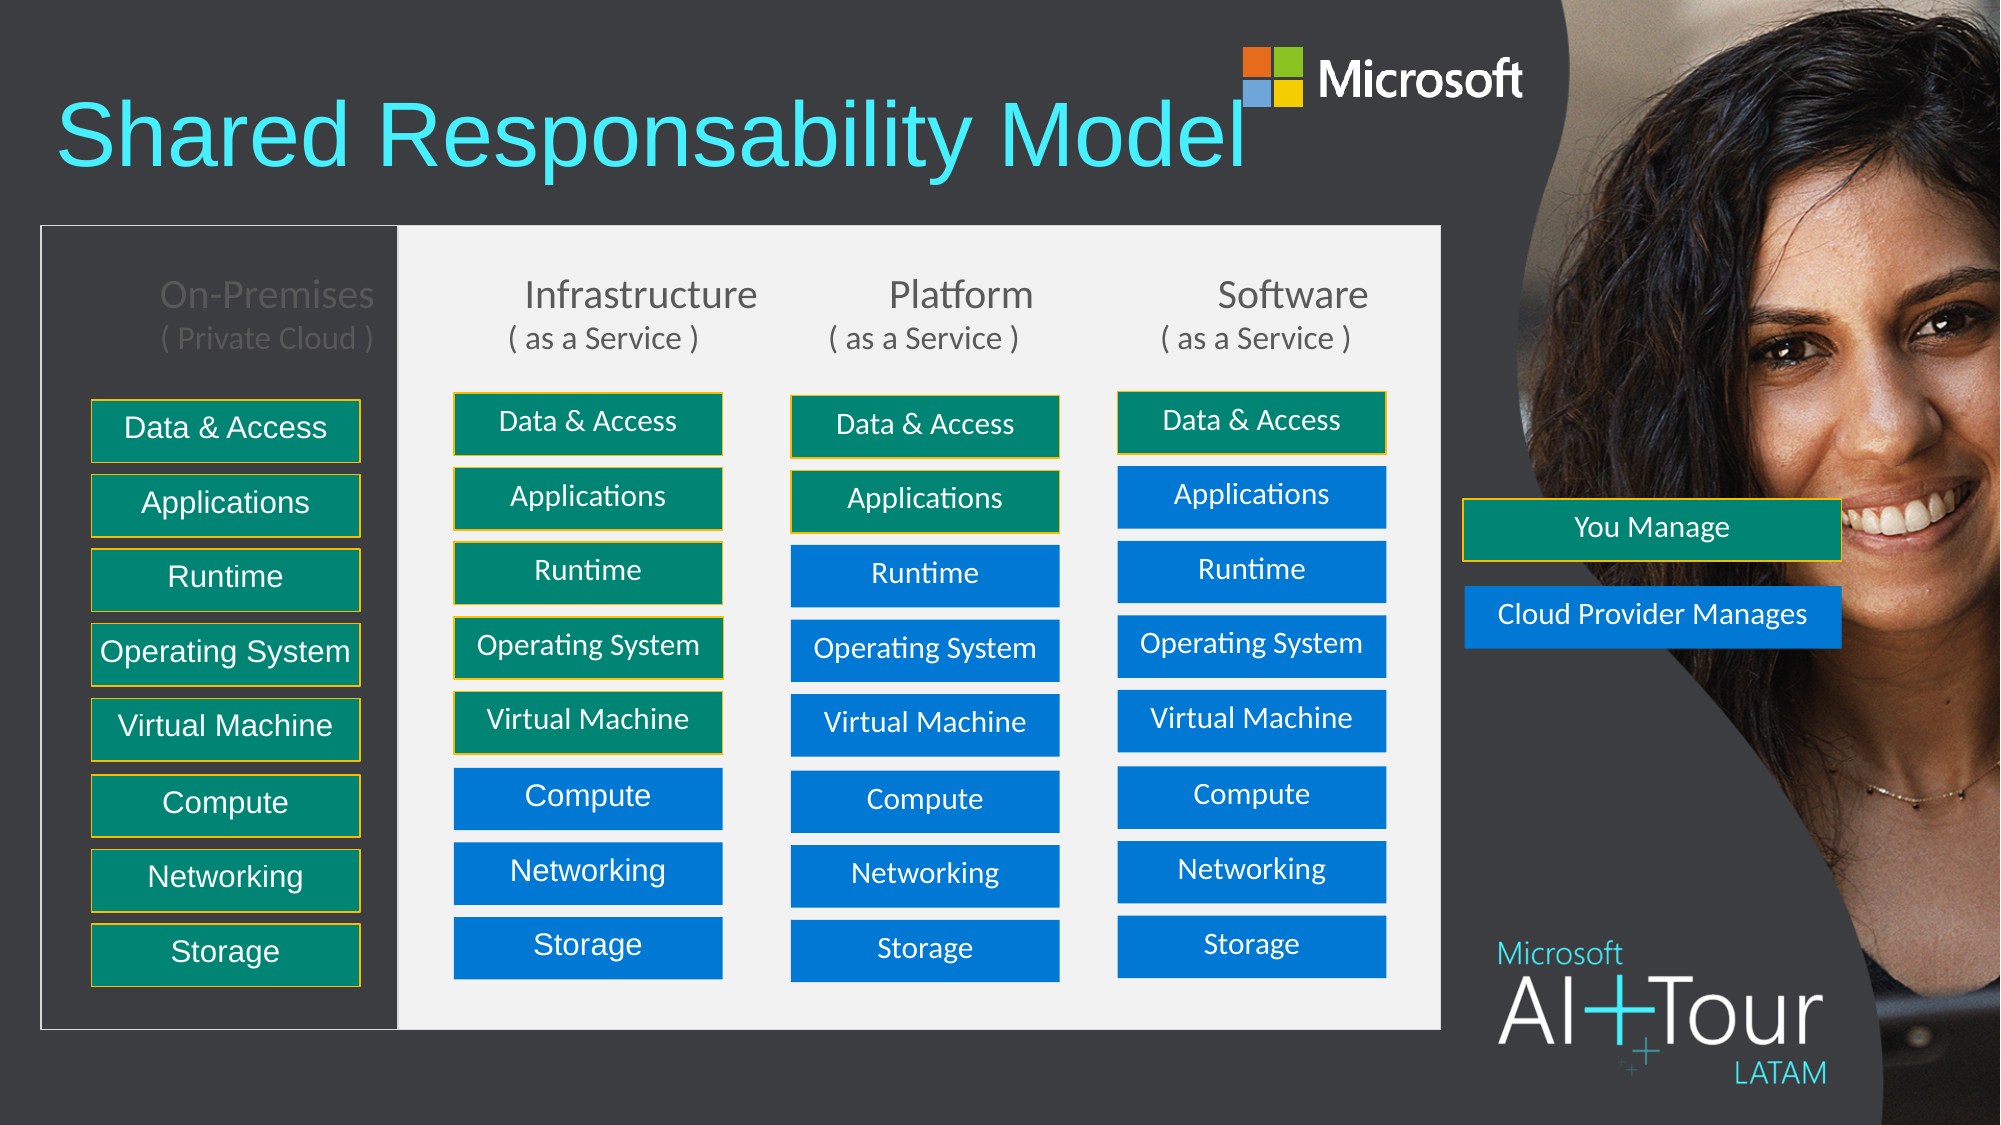

# Shared Responsability Model

On-Premises
( Private Cloud )
Infrastructure
( as a Service )
Platform
( as a Service )
Software
( as a Service )
Data & Access
Applications
Runtime
Operating System
Virtual Machine
Compute
Networking
Storage
Data & Access
Applications
Runtime
Operating System
Virtual Machine
Compute
Networking
Storage
Data & Access
Applications
Runtime
Operating System
Virtual Machine
Compute
Networking
Storage
Data & Access
Applications
You Manage
Runtime
Cloud Provider Manages
Operating System
Virtual Machine
Compute
Networking
Storage